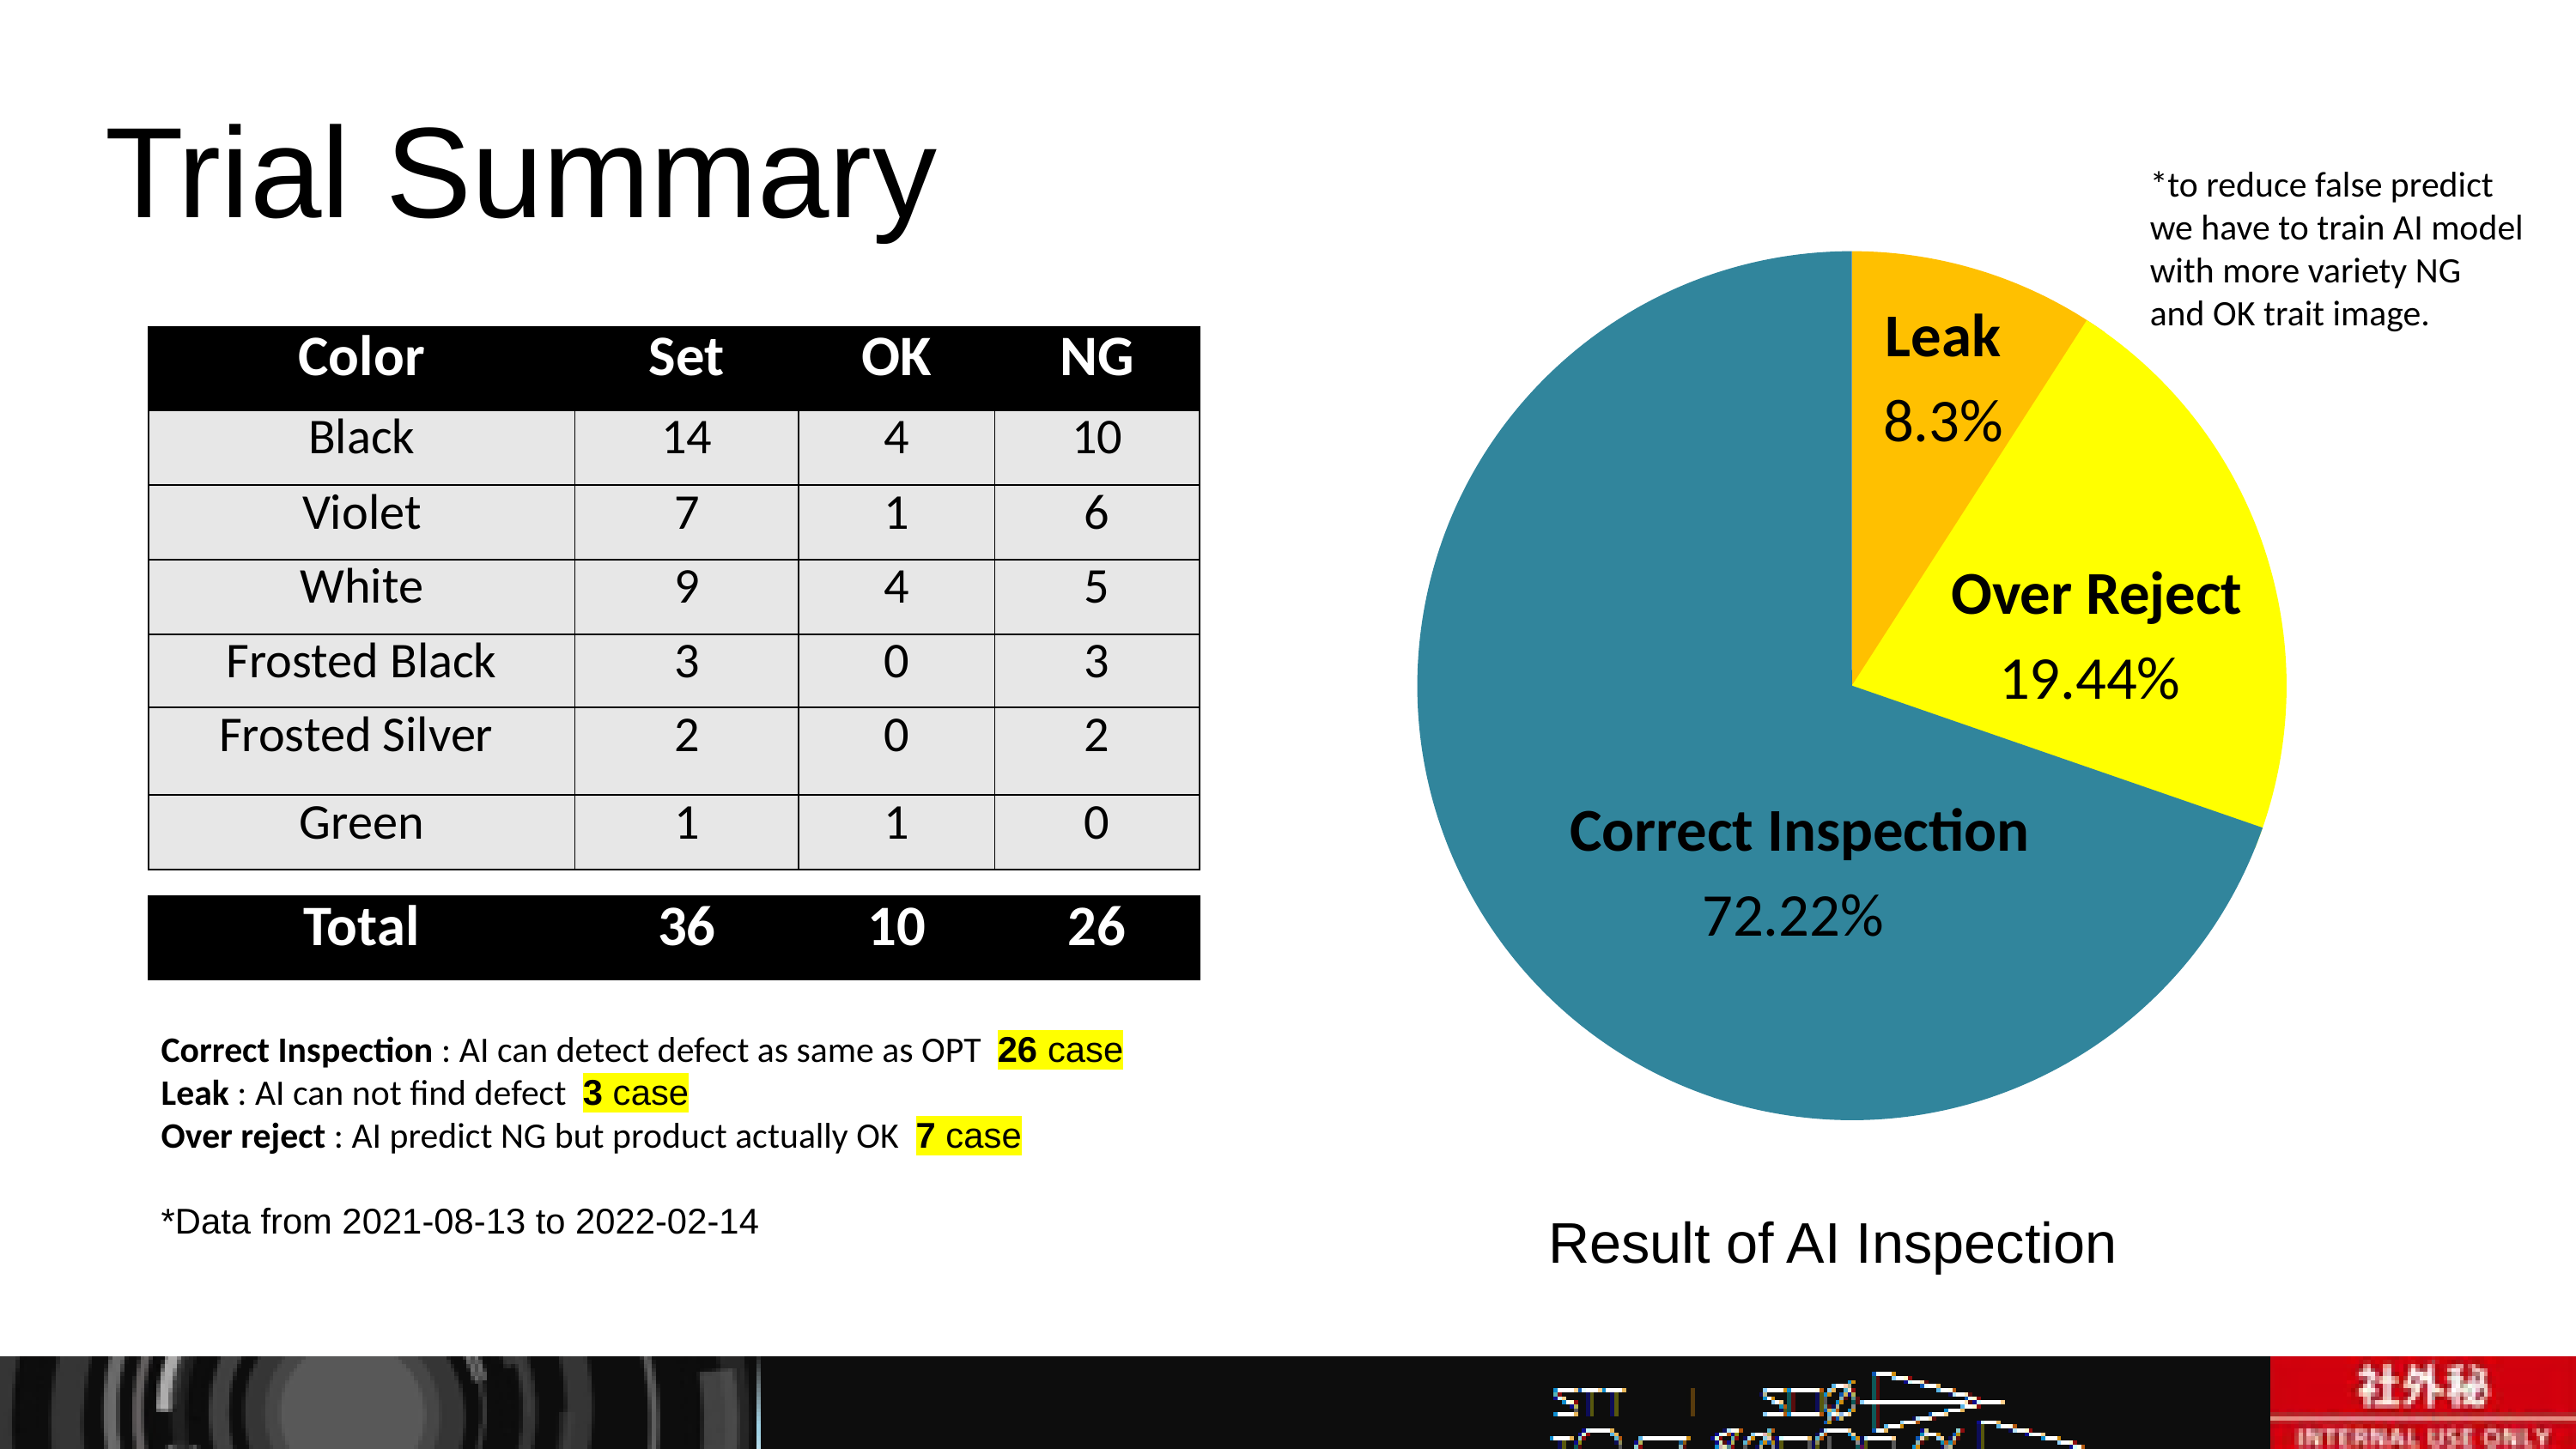

Trial Summary
*to reduce false predict  we have to train AI model with more variety NG and OK trait image.

Leak
8.3%
| Color | Set | OK | NG |
| --- | --- | --- | --- |
| Black | 14 | 4 | 10 |
| Violet | 7 | 1 | 6 |
| White | 9 | 4 | 5 |
| Frosted Black | 3 | 0 | 3 |
| Frosted Silver | 2 | 0 | 2 |
| Green | 1 | 1 | 0 |
Over Reject
19.44%
Correct Inspection
72.22%
| Total | 36 | 10 | 26 |
| --- | --- | --- | --- |
Correct Inspection : AI can detect defect as same as OPT  26 case
Leak : AI can not find defect  3 case
Over reject : AI predict NG but product actually OK  7 case

*Data from 2021-08-13 to 2022-02-14
Result of AI Inspection